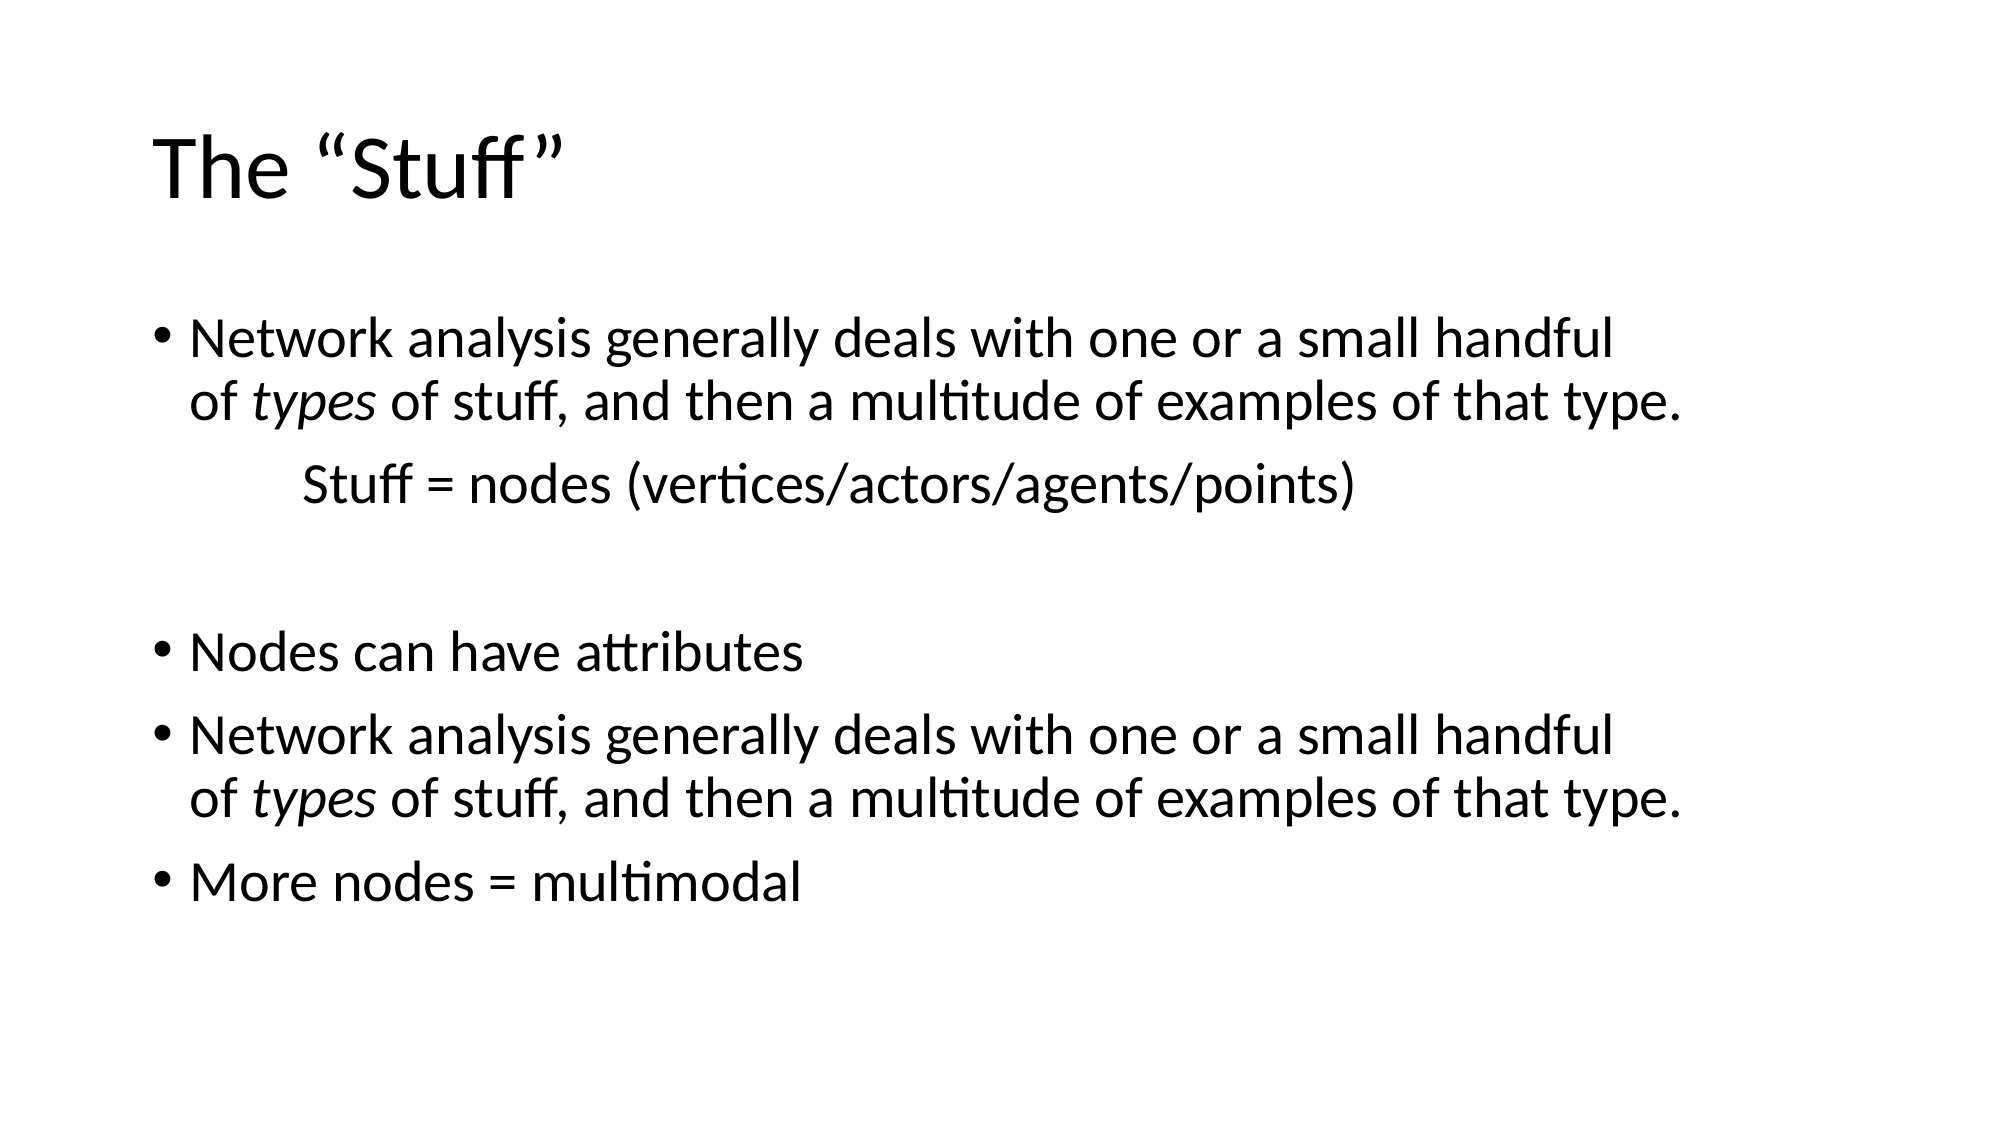

# The “Stuff”
Network analysis generally deals with one or a small handful of types of stuff, and then a multitude of examples of that type.
	Stuff = nodes (vertices/actors/agents/points)

Nodes can have attributes
Network analysis generally deals with one or a small handful of types of stuff, and then a multitude of examples of that type.
More nodes = multimodal